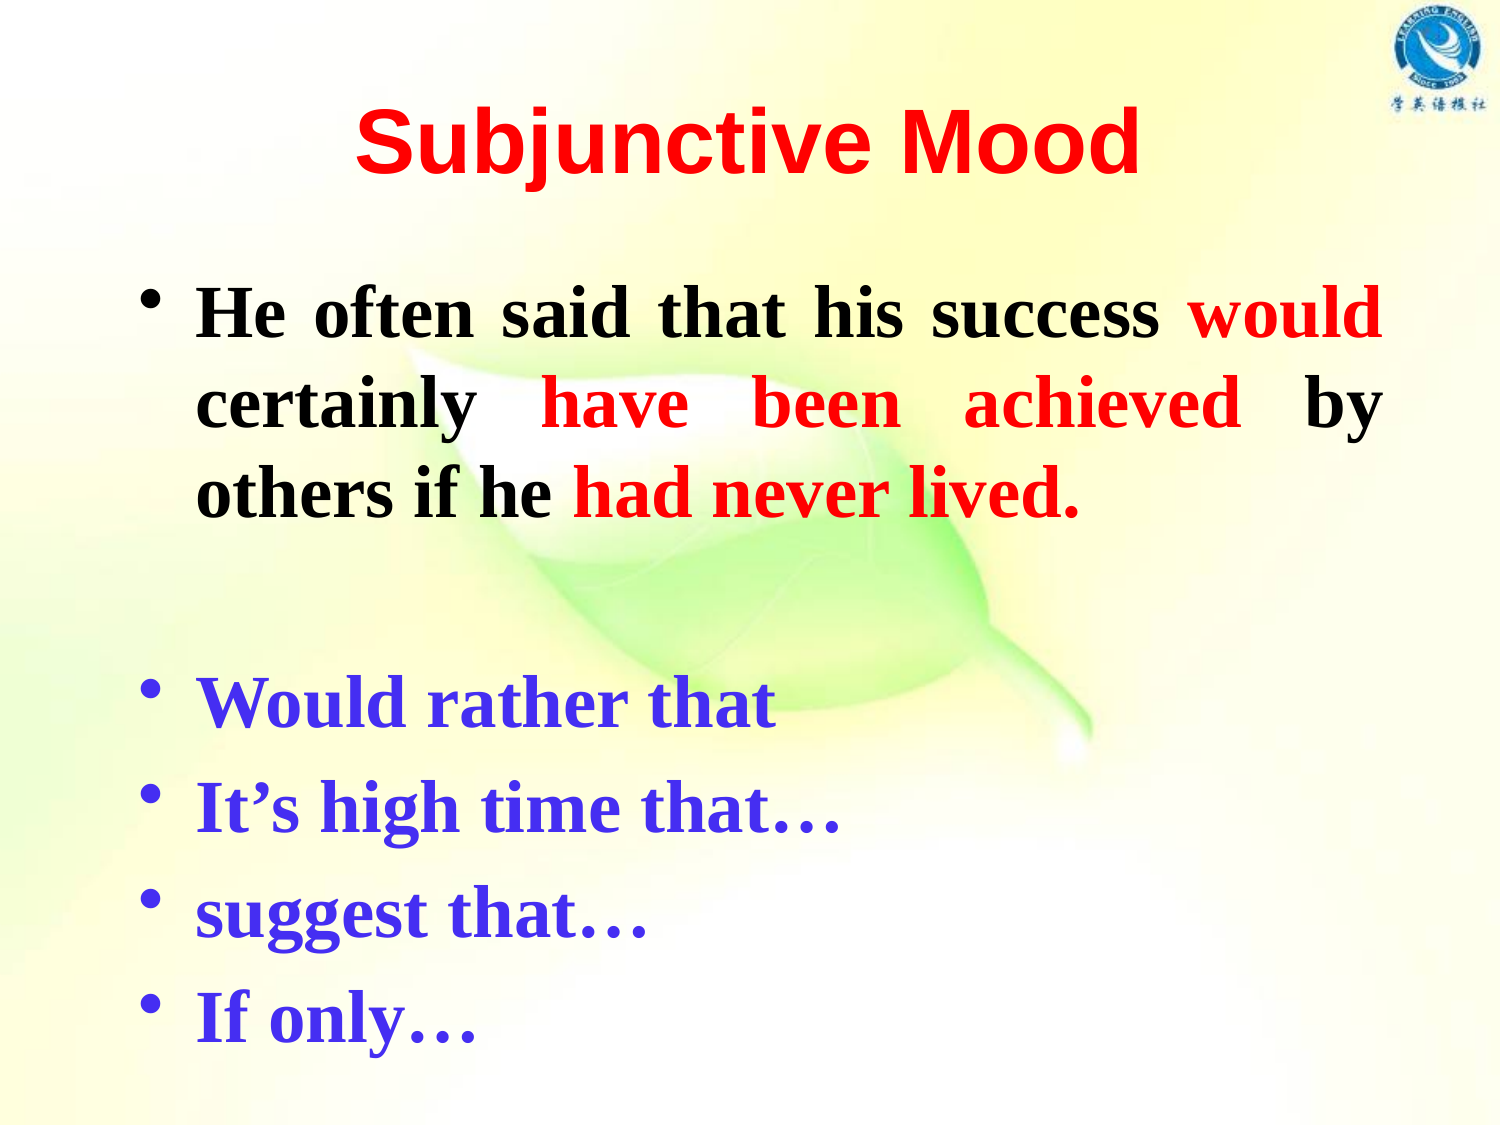

# Subjunctive Mood
He often said that his success would certainly have been achieved by others if he had never lived.

Would rather that
It’s high time that…
suggest that…
If only…